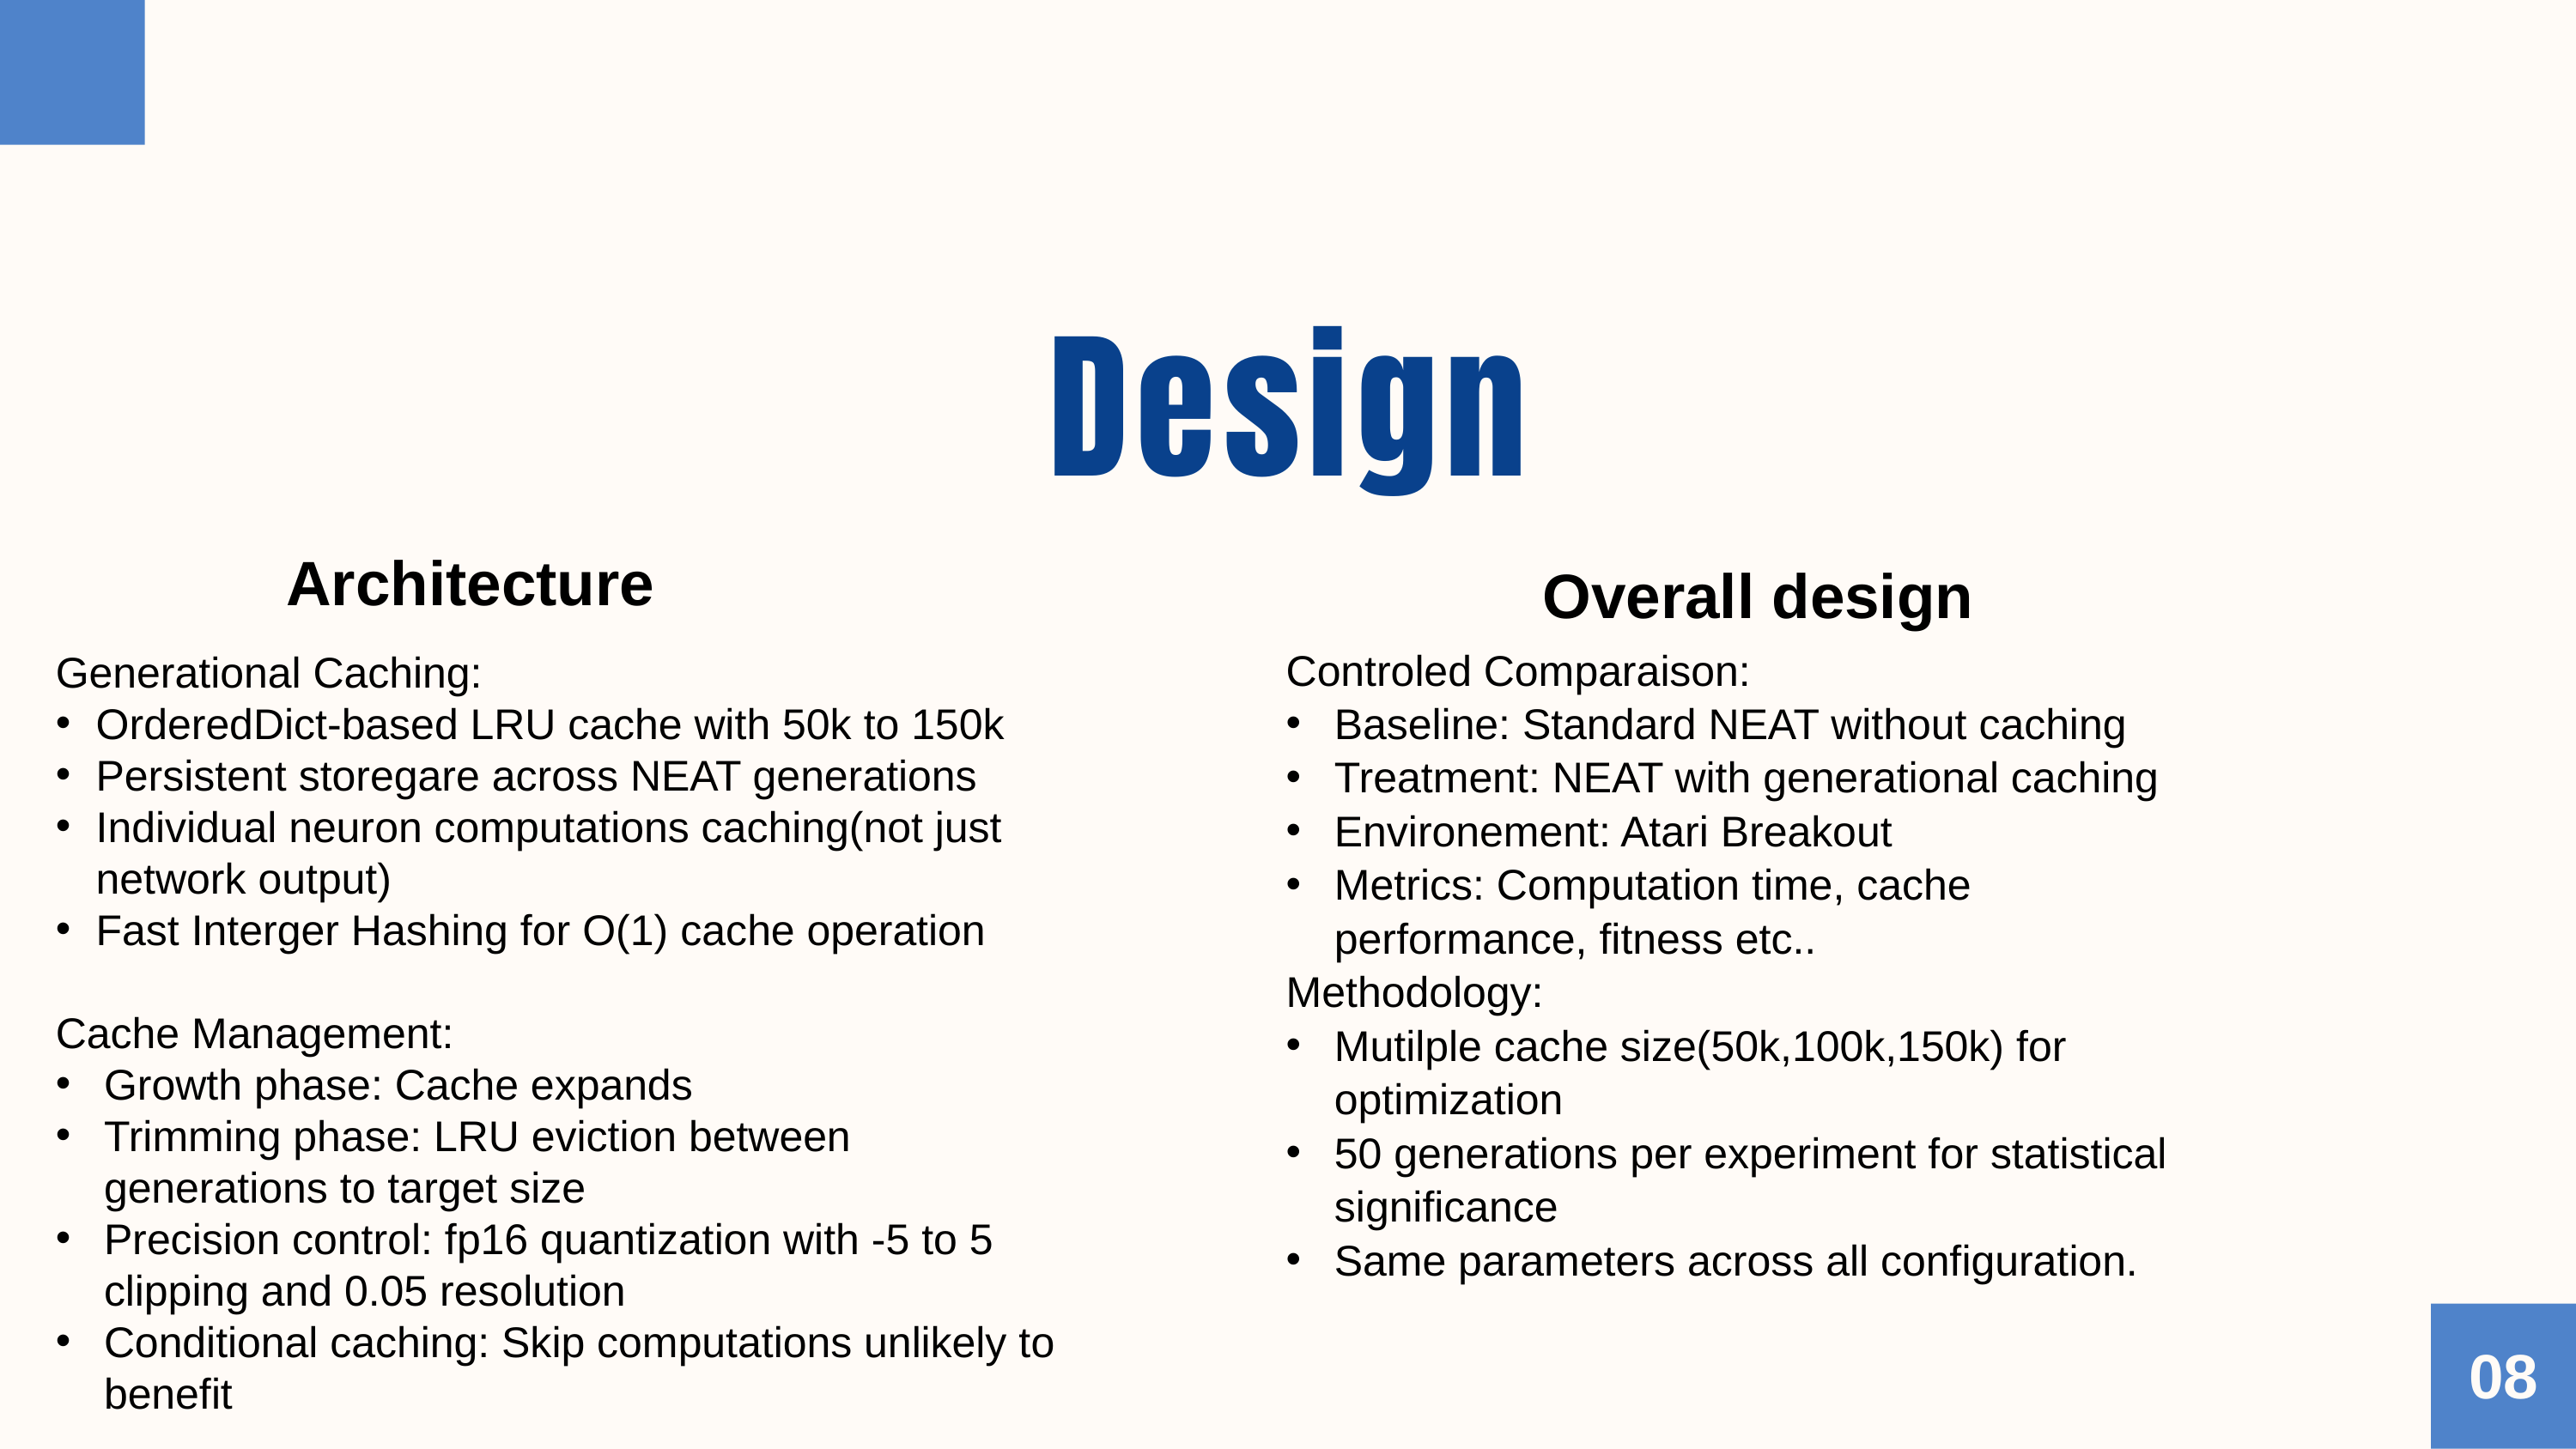

Design
Architecture
Overall design
Generational Caching:
OrderedDict-based LRU cache with 50k to 150k
Persistent storegare across NEAT generations
Individual neuron computations caching(not just network output)
Fast Interger Hashing for O(1) cache operation

Cache Management:
Growth phase: Cache expands
Trimming phase: LRU eviction between generations to target size
Precision control: fp16 quantization with -5 to 5 clipping and 0.05 resolution
Conditional caching: Skip computations unlikely to benefit

Controled Comparaison:
Baseline: Standard NEAT without caching
Treatment: NEAT with generational caching
Environement: Atari Breakout
Metrics: Computation time, cache performance, fitness etc..
Methodology:
Mutilple cache size(50k,100k,150k) for optimization
50 generations per experiment for statistical significance
Same parameters across all configuration.

08